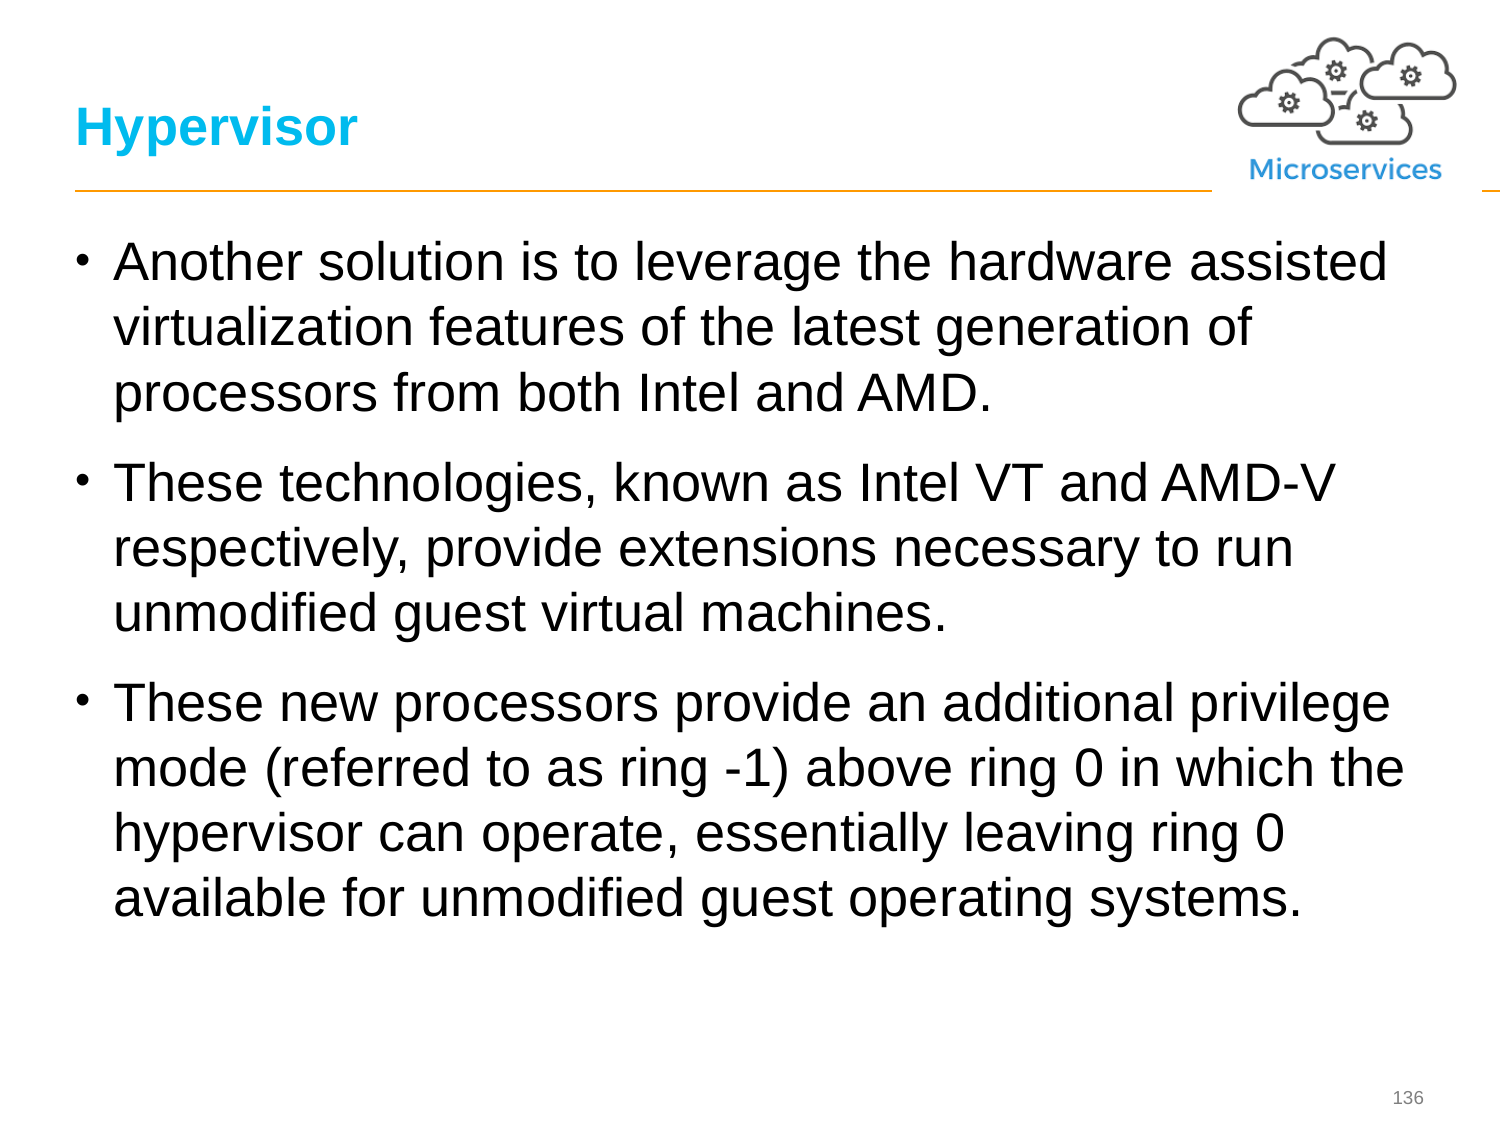

# Hypervisor
Another solution is to leverage the hardware assisted virtualization features of the latest generation of processors from both Intel and AMD.
These technologies, known as Intel VT and AMD-V respectively, provide extensions necessary to run unmodified guest virtual machines.
These new processors provide an additional privilege mode (referred to as ring -1) above ring 0 in which the hypervisor can operate, essentially leaving ring 0 available for unmodified guest operating systems.